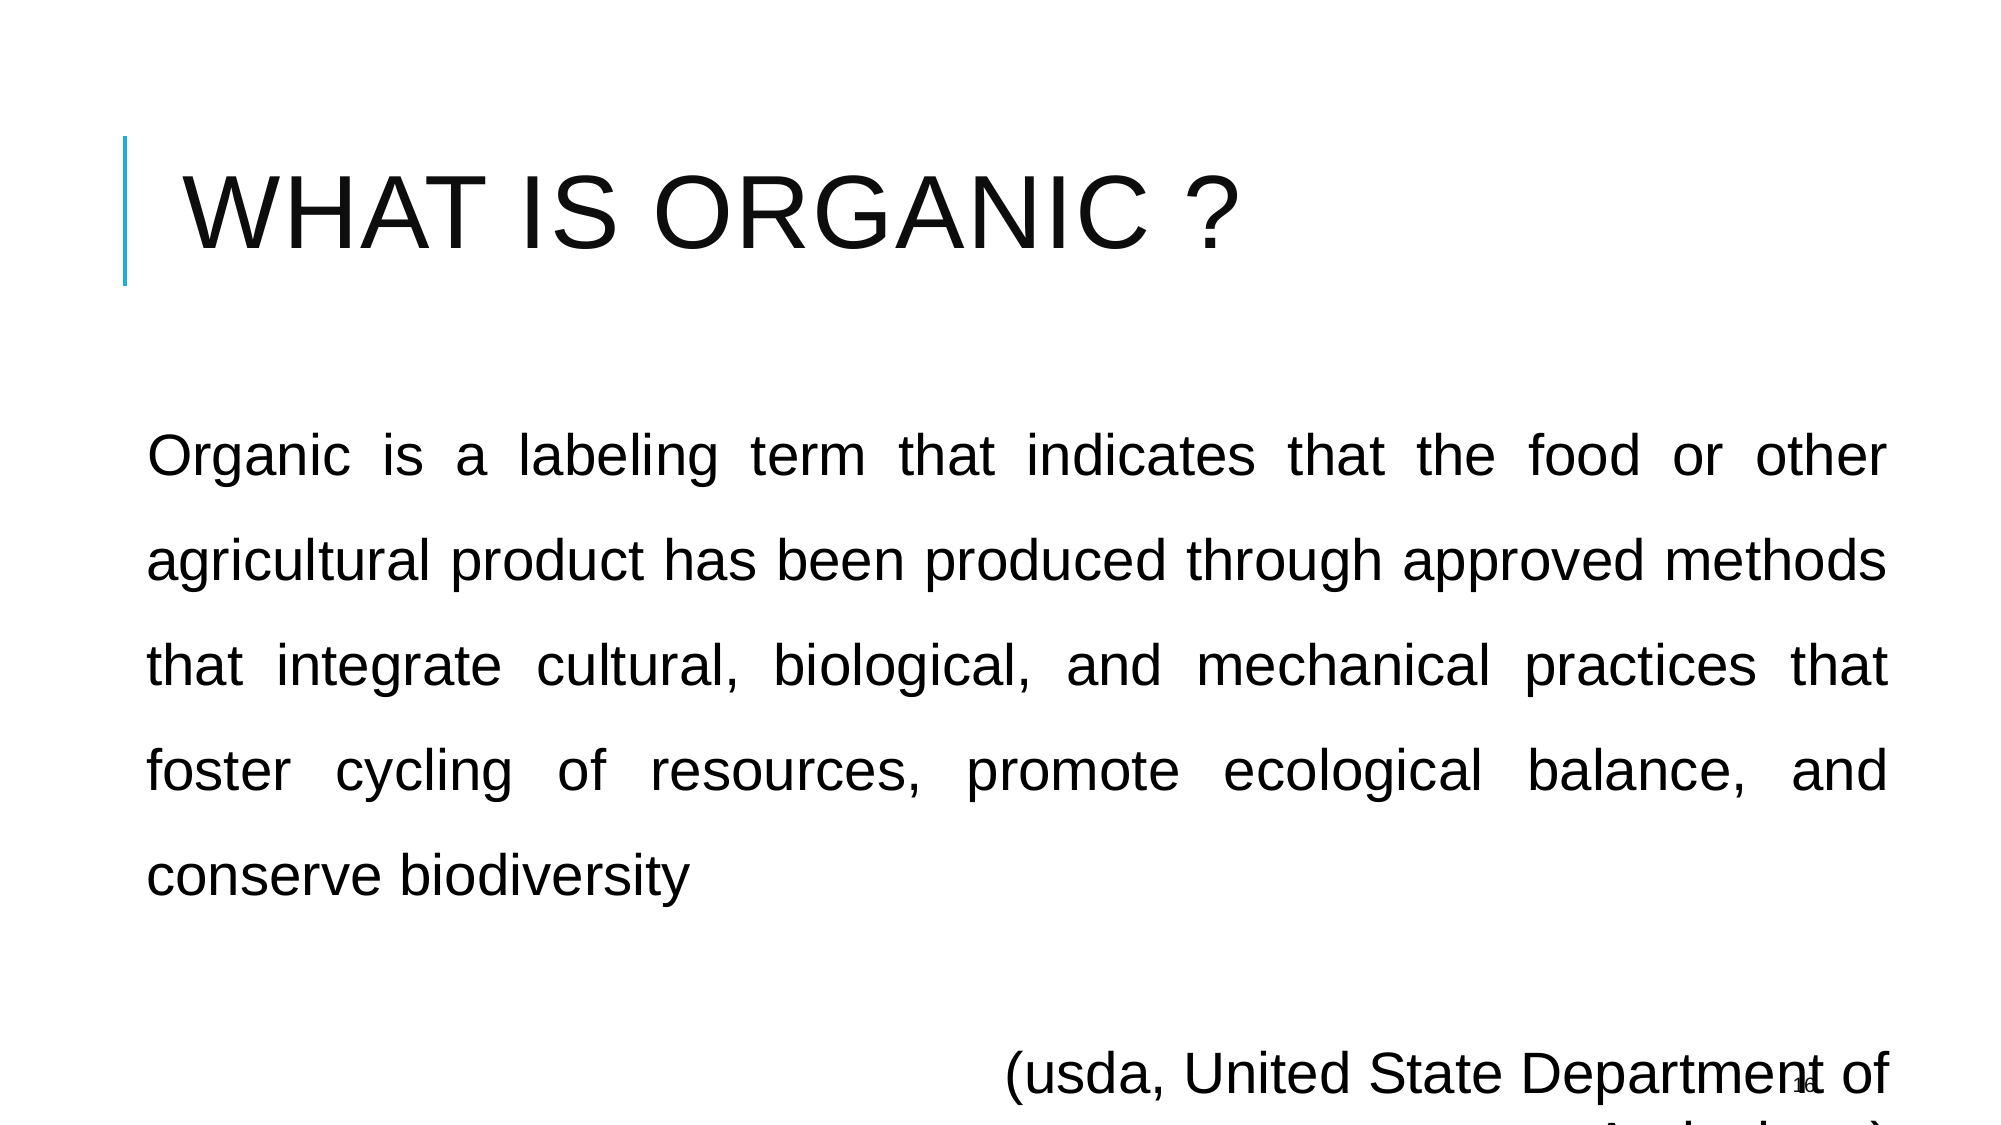

# What is organic ?
Organic is a labeling term that indicates that the food or other agricultural product has been produced through approved methods that integrate cultural, biological, and mechanical practices that foster cycling of resources, promote ecological balance, and conserve biodiversity

				(usda, United State Department of Agriculture)
16